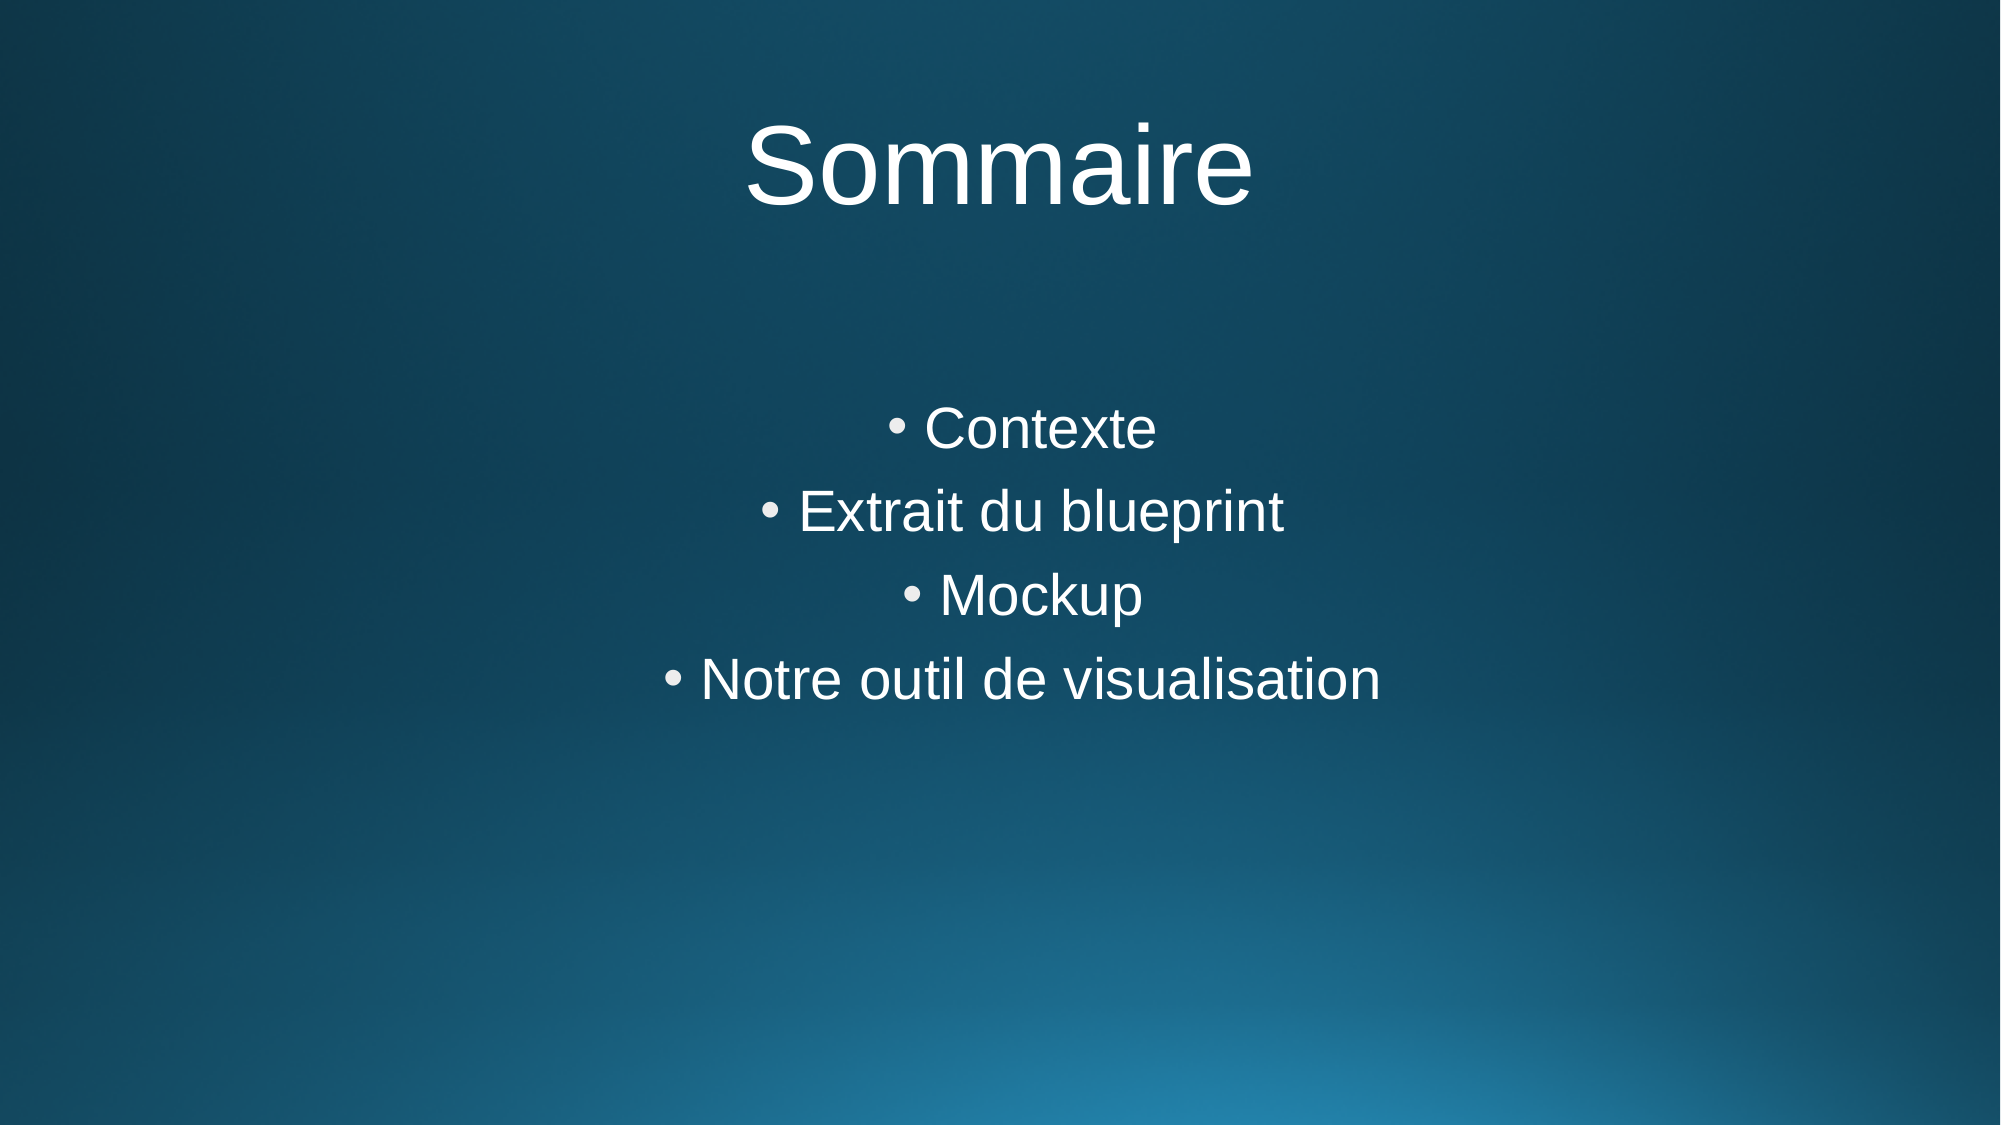

# Sommaire

Contexte
Extrait du blueprint
Mockup
Notre outil de visualisation